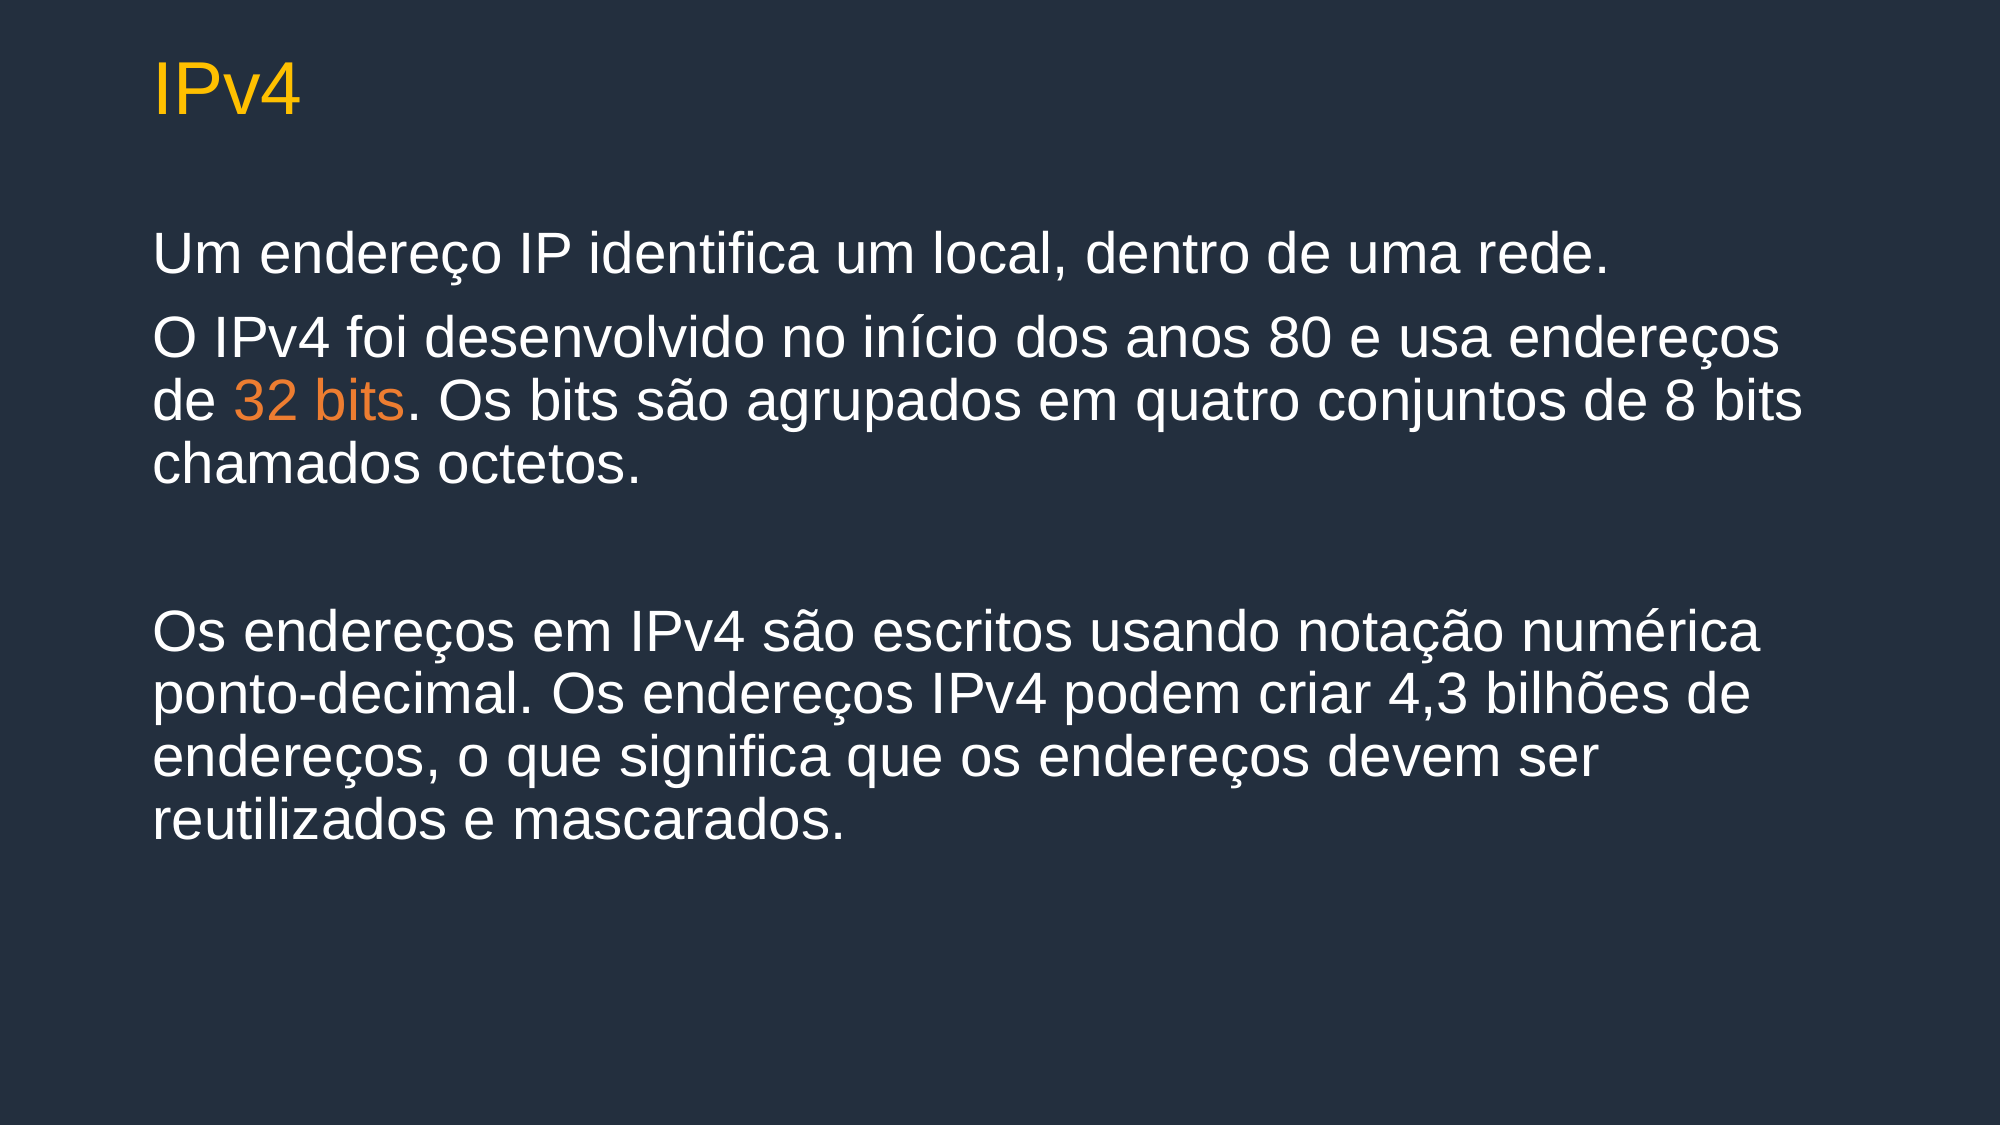

# IPv4
Um endereço IP identifica um local, dentro de uma rede.
O IPv4 foi desenvolvido no início dos anos 80 e usa endereços de 32 bits. Os bits são agrupados em quatro conjuntos de 8 bits chamados octetos.

Os endereços em IPv4 são escritos usando notação numérica ponto-decimal. Os endereços IPv4 podem criar 4,3 bilhões de endereços, o que significa que os endereços devem ser reutilizados e mascarados.